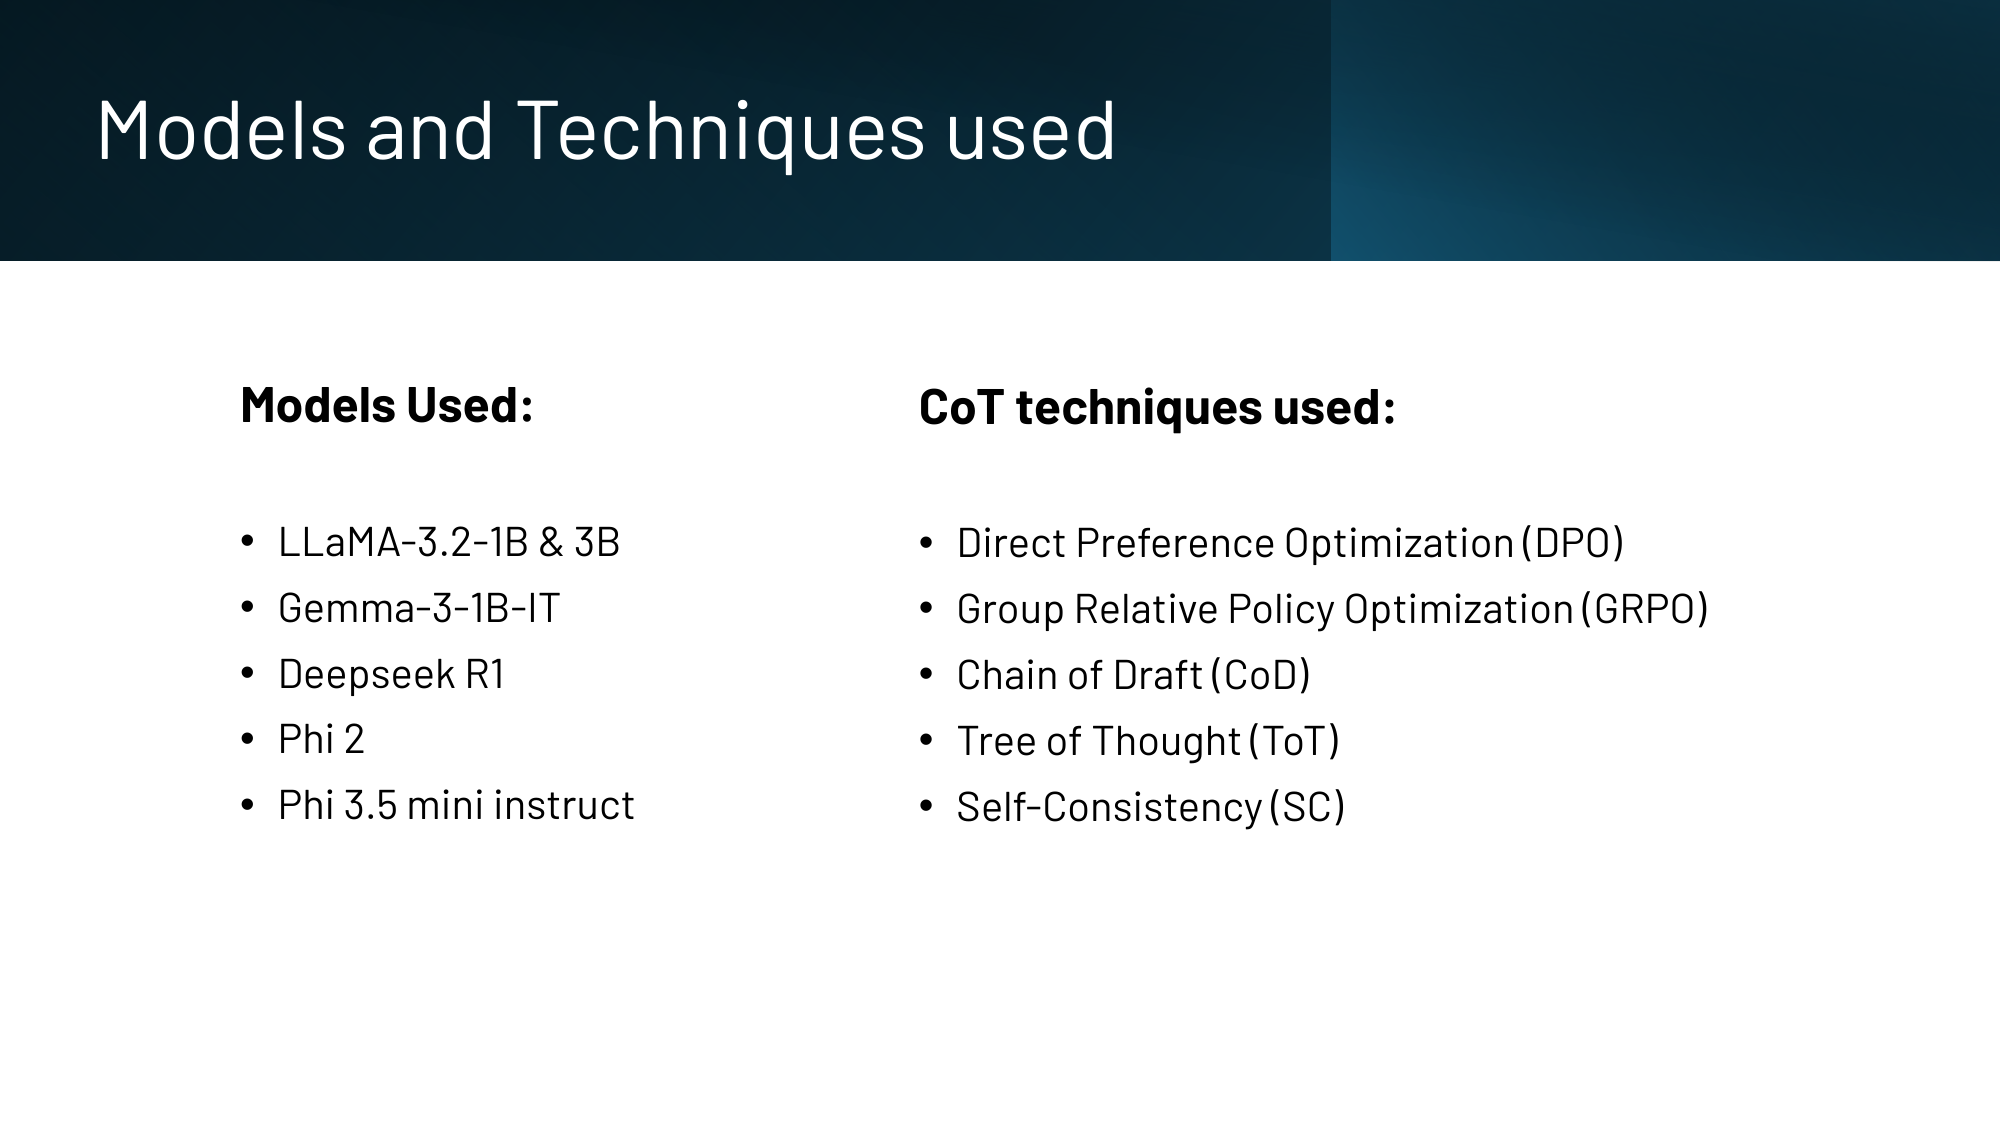

# Models and Techniques used
Models Used:

LLaMA-3.2-1B & 3B
Gemma-3-1B-IT
Deepseek R1
Phi 2
Phi 3.5 mini instruct

CoT techniques used:

Direct Preference Optimization (DPO)
Group Relative Policy Optimization (GRPO)
Chain of Draft (CoD)
Tree of Thought (ToT)
Self-Consistency (SC)